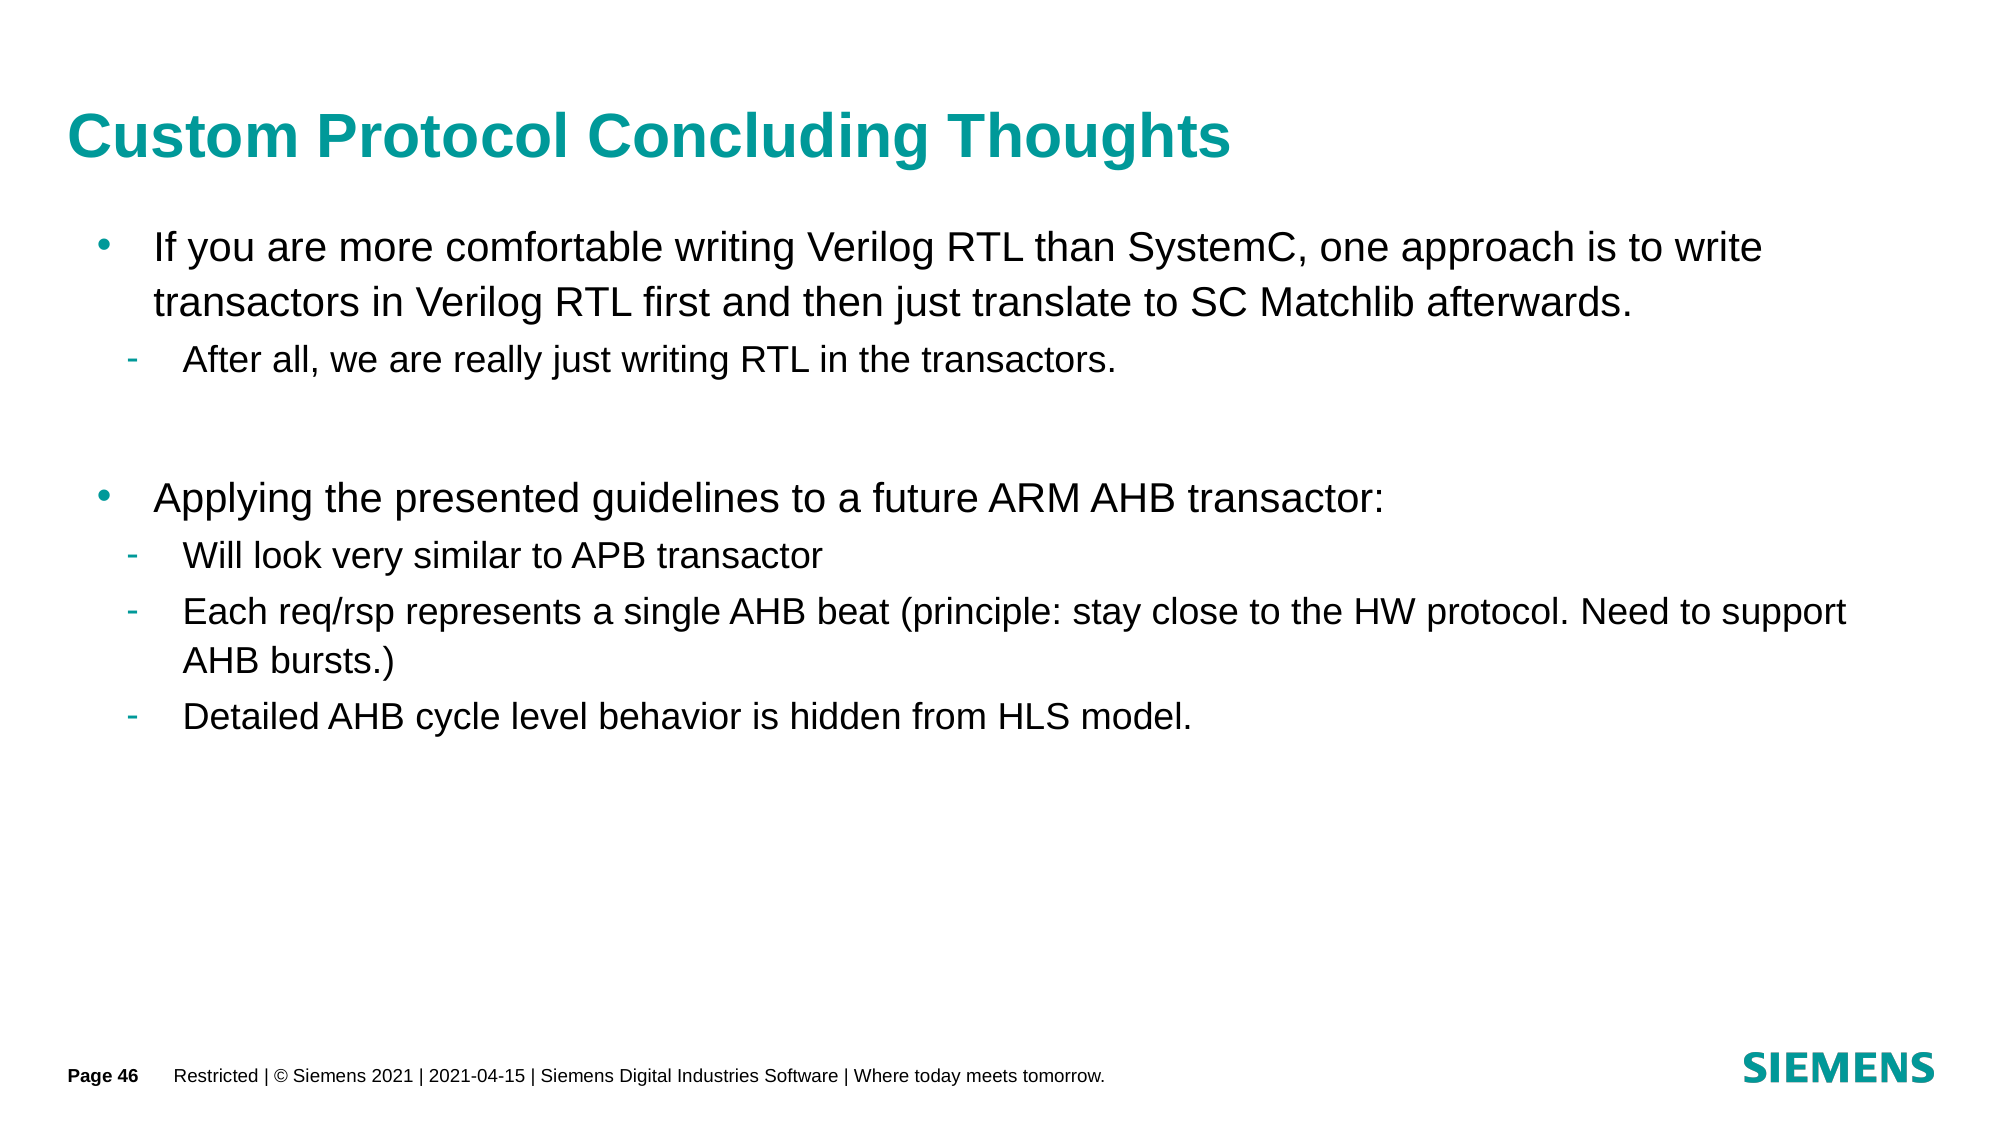

# Custom Protocol Concluding Thoughts
If you are more comfortable writing Verilog RTL than SystemC, one approach is to write transactors in Verilog RTL first and then just translate to SC Matchlib afterwards.
After all, we are really just writing RTL in the transactors.

Applying the presented guidelines to a future ARM AHB transactor:
Will look very similar to APB transactor
Each req/rsp represents a single AHB beat (principle: stay close to the HW protocol. Need to support AHB bursts.)
Detailed AHB cycle level behavior is hidden from HLS model.

Page 46
Restricted | © Siemens 2021 | 2021-04-15 | Siemens Digital Industries Software | Where today meets tomorrow.